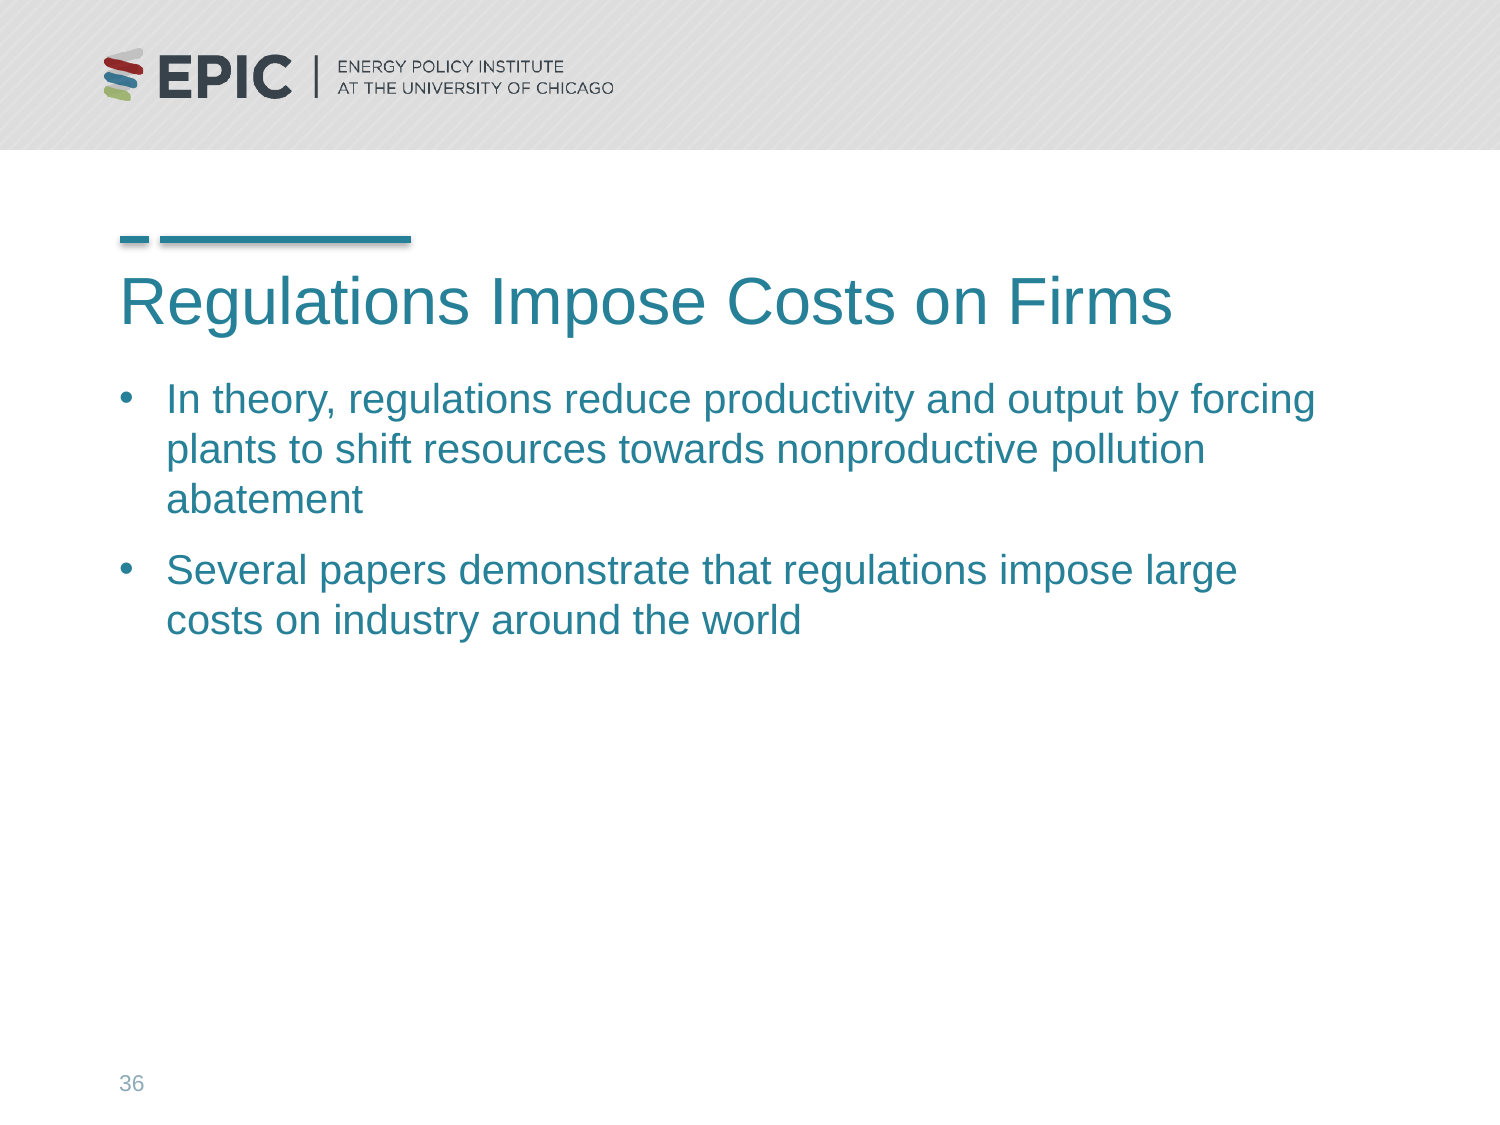

# Regulations Impose Costs on Firms
In theory, regulations reduce productivity and output by forcing plants to shift resources towards nonproductive pollution abatement
Several papers demonstrate that regulations impose large costs on industry around the world
36